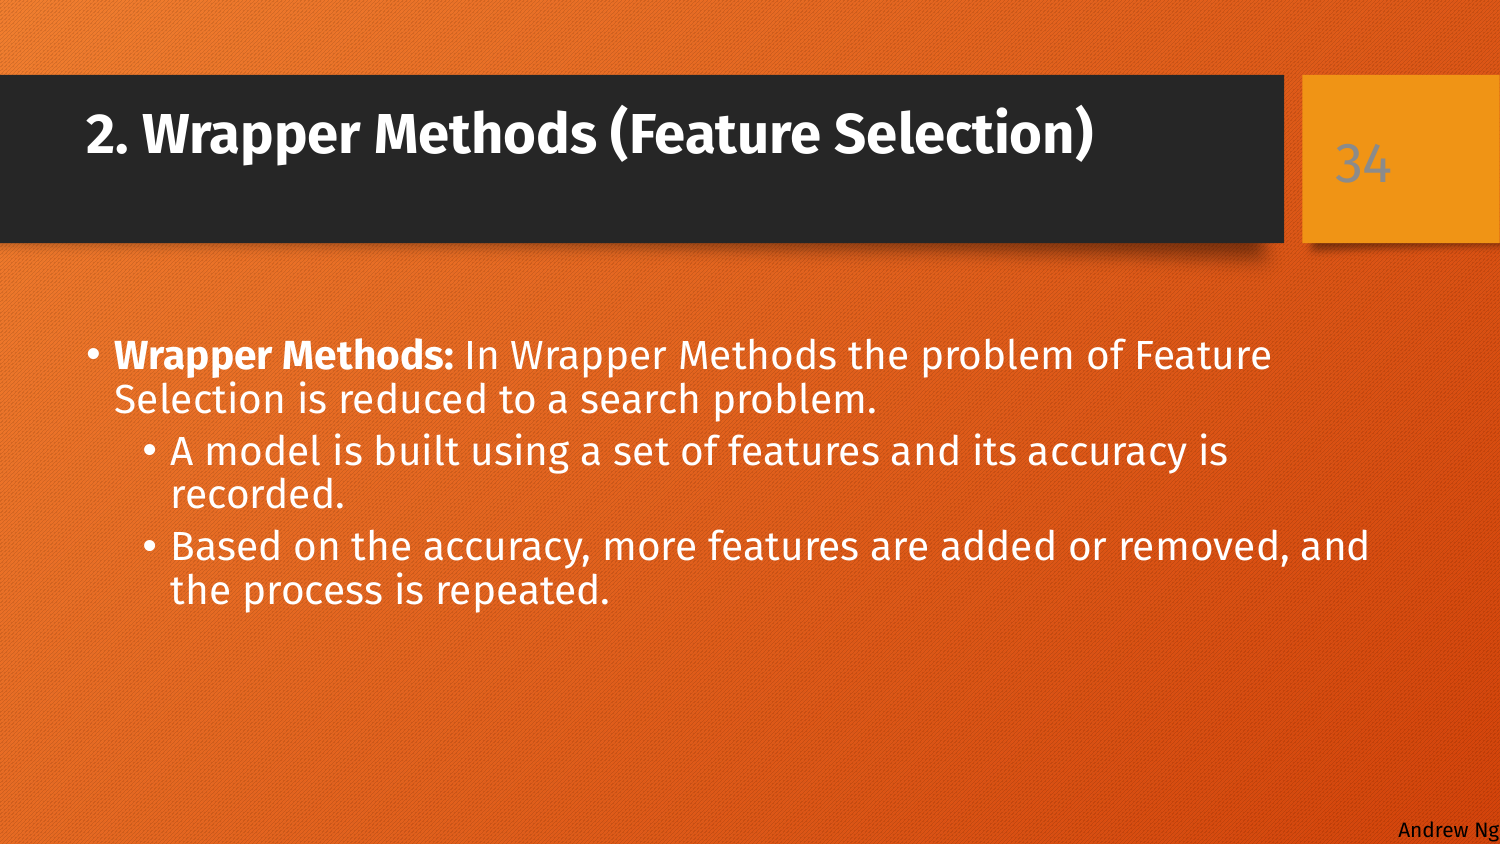

34
# 2. Wrapper Methods (Feature Selection)
Wrapper Methods: In Wrapper Methods the problem of Feature Selection is reduced to a search problem.
A model is built using a set of features and its accuracy is recorded.
Based on the accuracy, more features are added or removed, and the process is repeated.